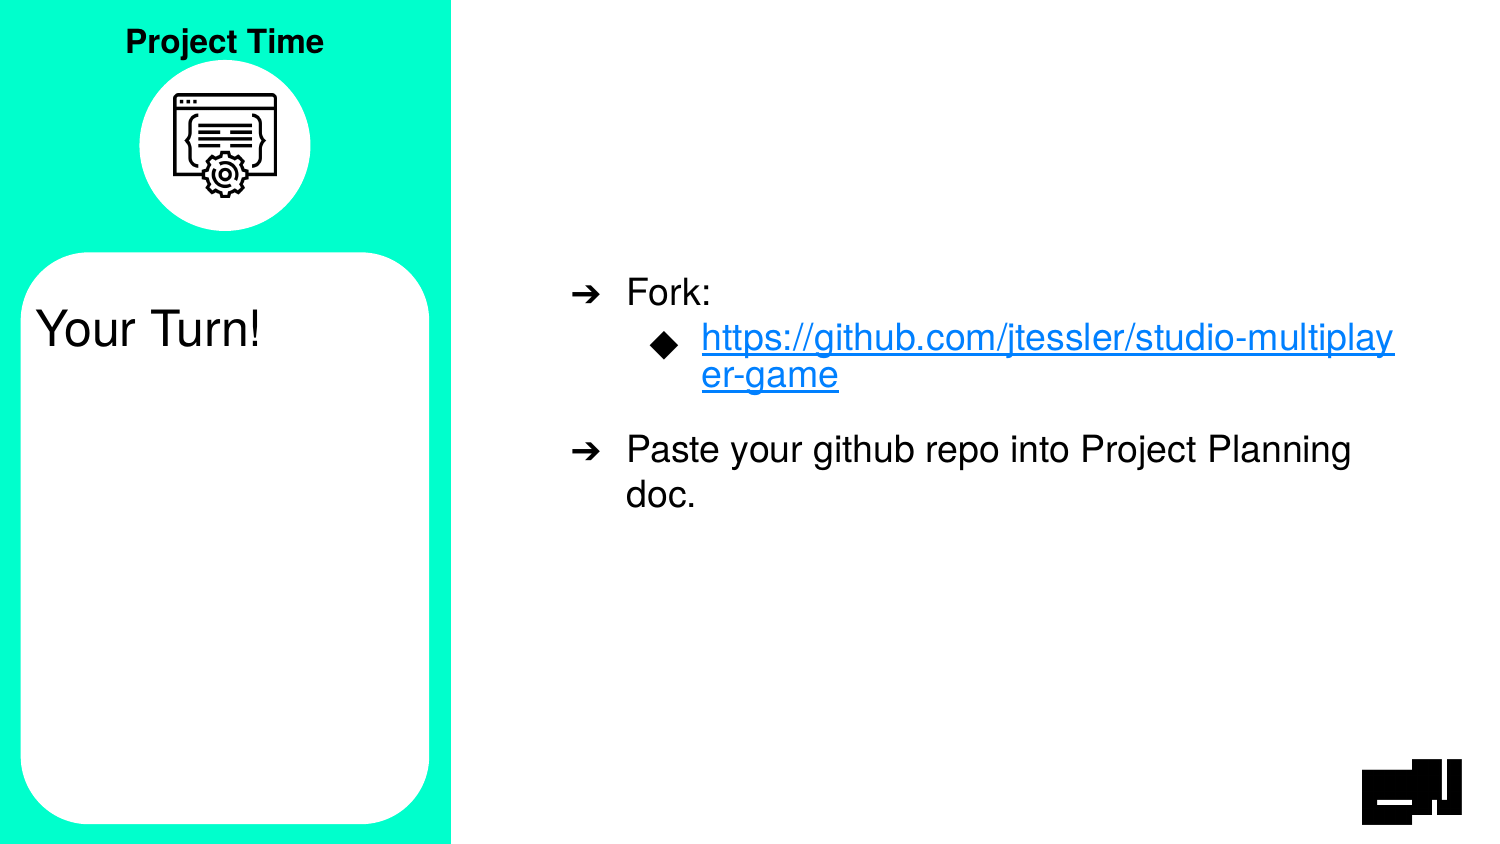

Fork:
https://github.com/jtessler/studio-multiplayer-game
Paste your github repo into Project Planning doc.
# Your Turn!